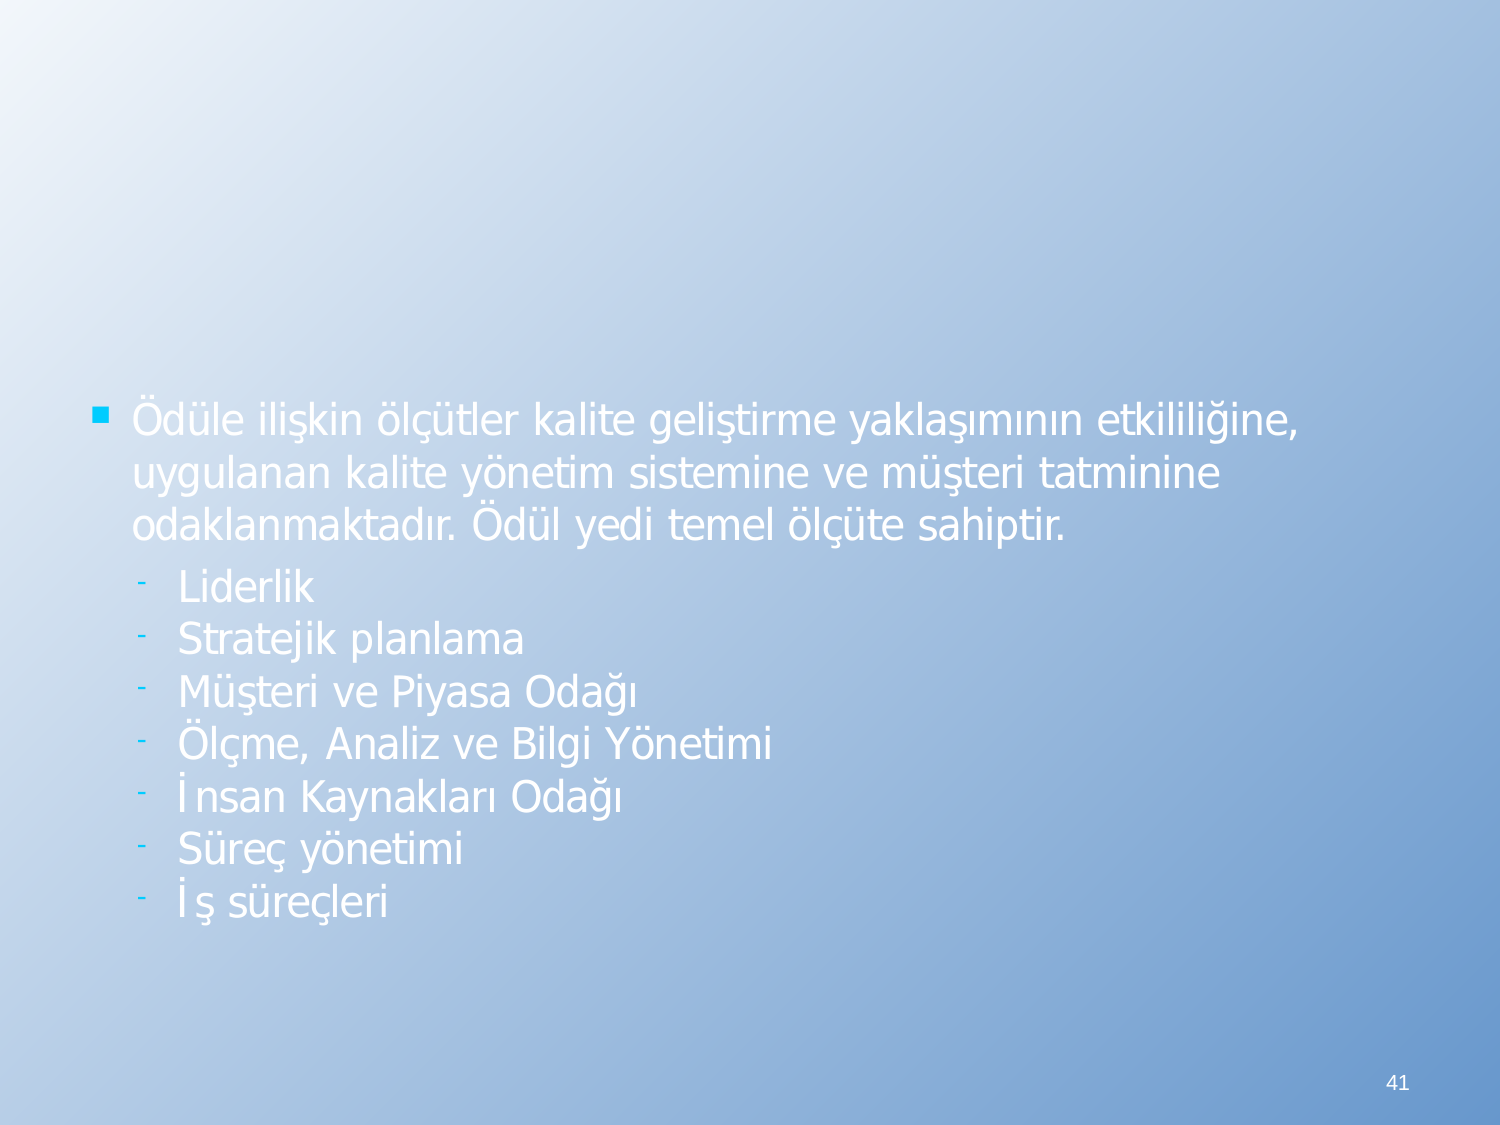

Ödüle ilişkin ölçütler kalite geliştirme yaklaşımının etkililiğine, uygulanan kalite yönetim sistemine ve müşteri tatminine odaklanmaktadır. Ödül yedi temel ölçüte sahiptir.
Liderlik
Stratejik planlama
Müşteri ve Piyasa Odağı
Ölçme, Analiz ve Bilgi Yönetimi
İnsan Kaynakları Odağı
Süreç yönetimi
İş süreçleri
41